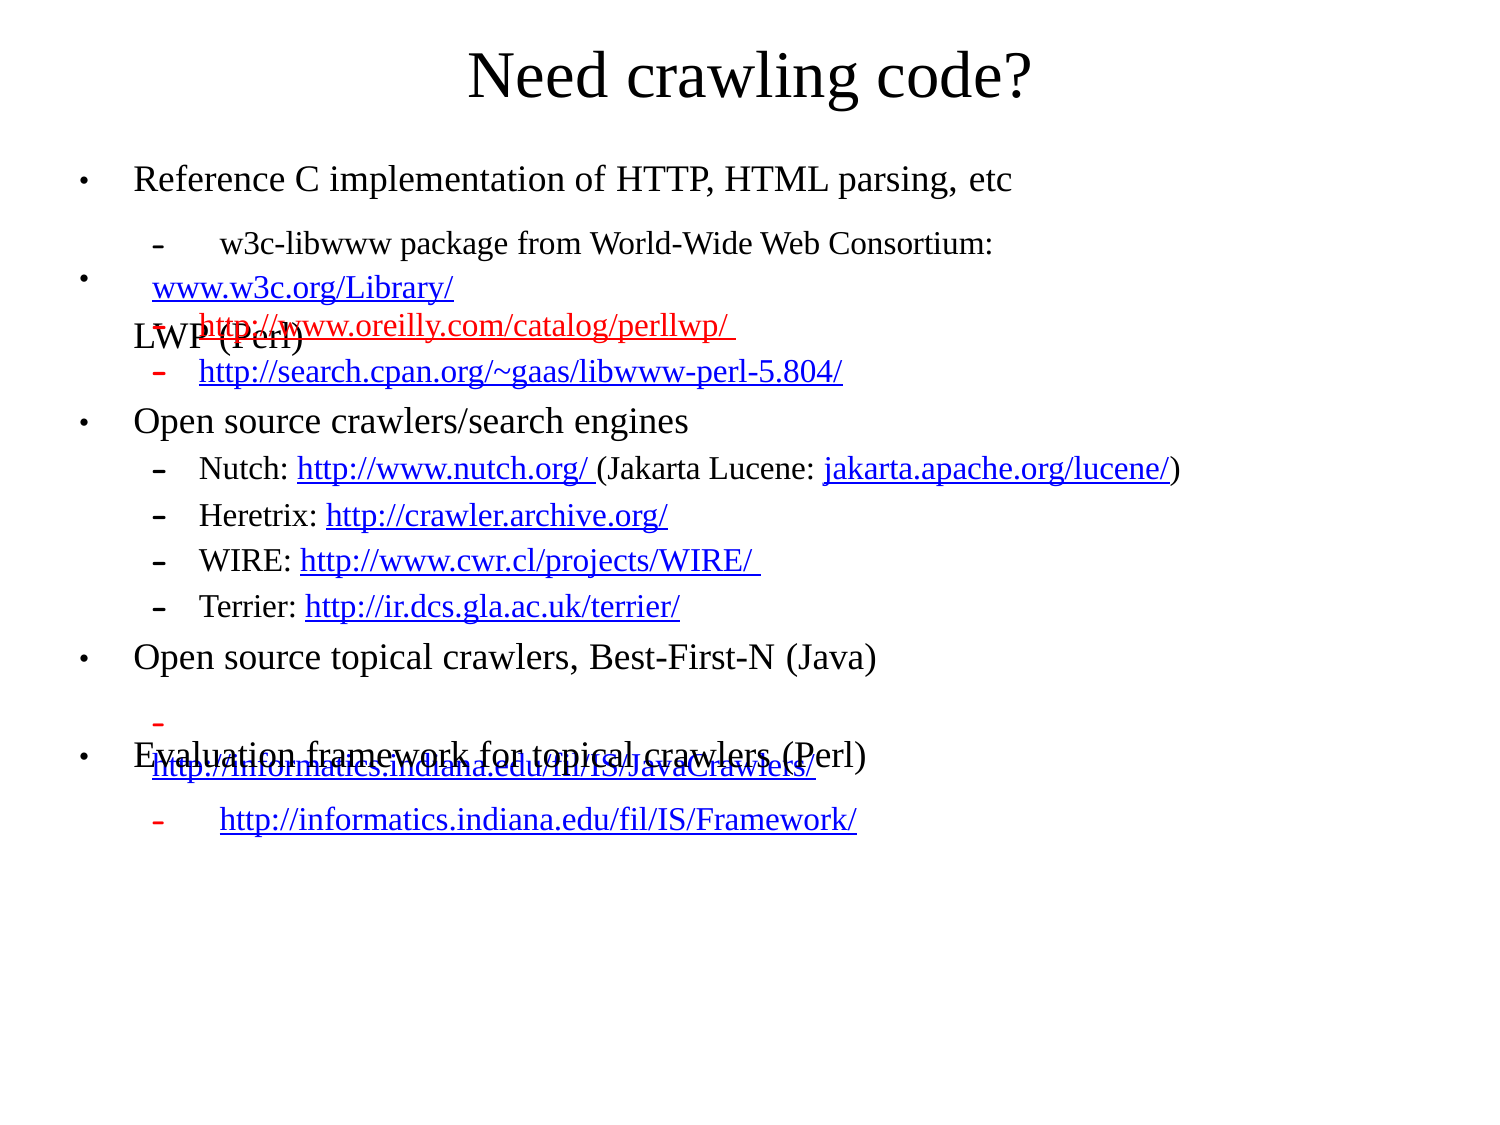

# Need crawling code?
Reference C implementation of HTTP, HTML parsing, etc
–	w3c-libwww package from World-Wide Web Consortium: www.w3c.org/Library/
LWP (Perl)
•
•
http://www.oreilly.com/catalog/perllwp/  http://search.cpan.org/~gaas/libwww-perl-5.804/
–
–
Open source crawlers/search engines
•
Nutch: http://www.nutch.org/ (Jakarta Lucene: jakarta.apache.org/lucene/)  Heretrix: http://crawler.archive.org/
WIRE: http://www.cwr.cl/projects/WIRE/  Terrier: http://ir.dcs.gla.ac.uk/terrier/
–
–
–
–
Open source topical crawlers, Best-First-N (Java)
–	http://informatics.indiana.edu/fil/IS/JavaCrawlers/
•
Evaluation framework for topical crawlers (Perl)
–	http://informatics.indiana.edu/fil/IS/Framework/
•